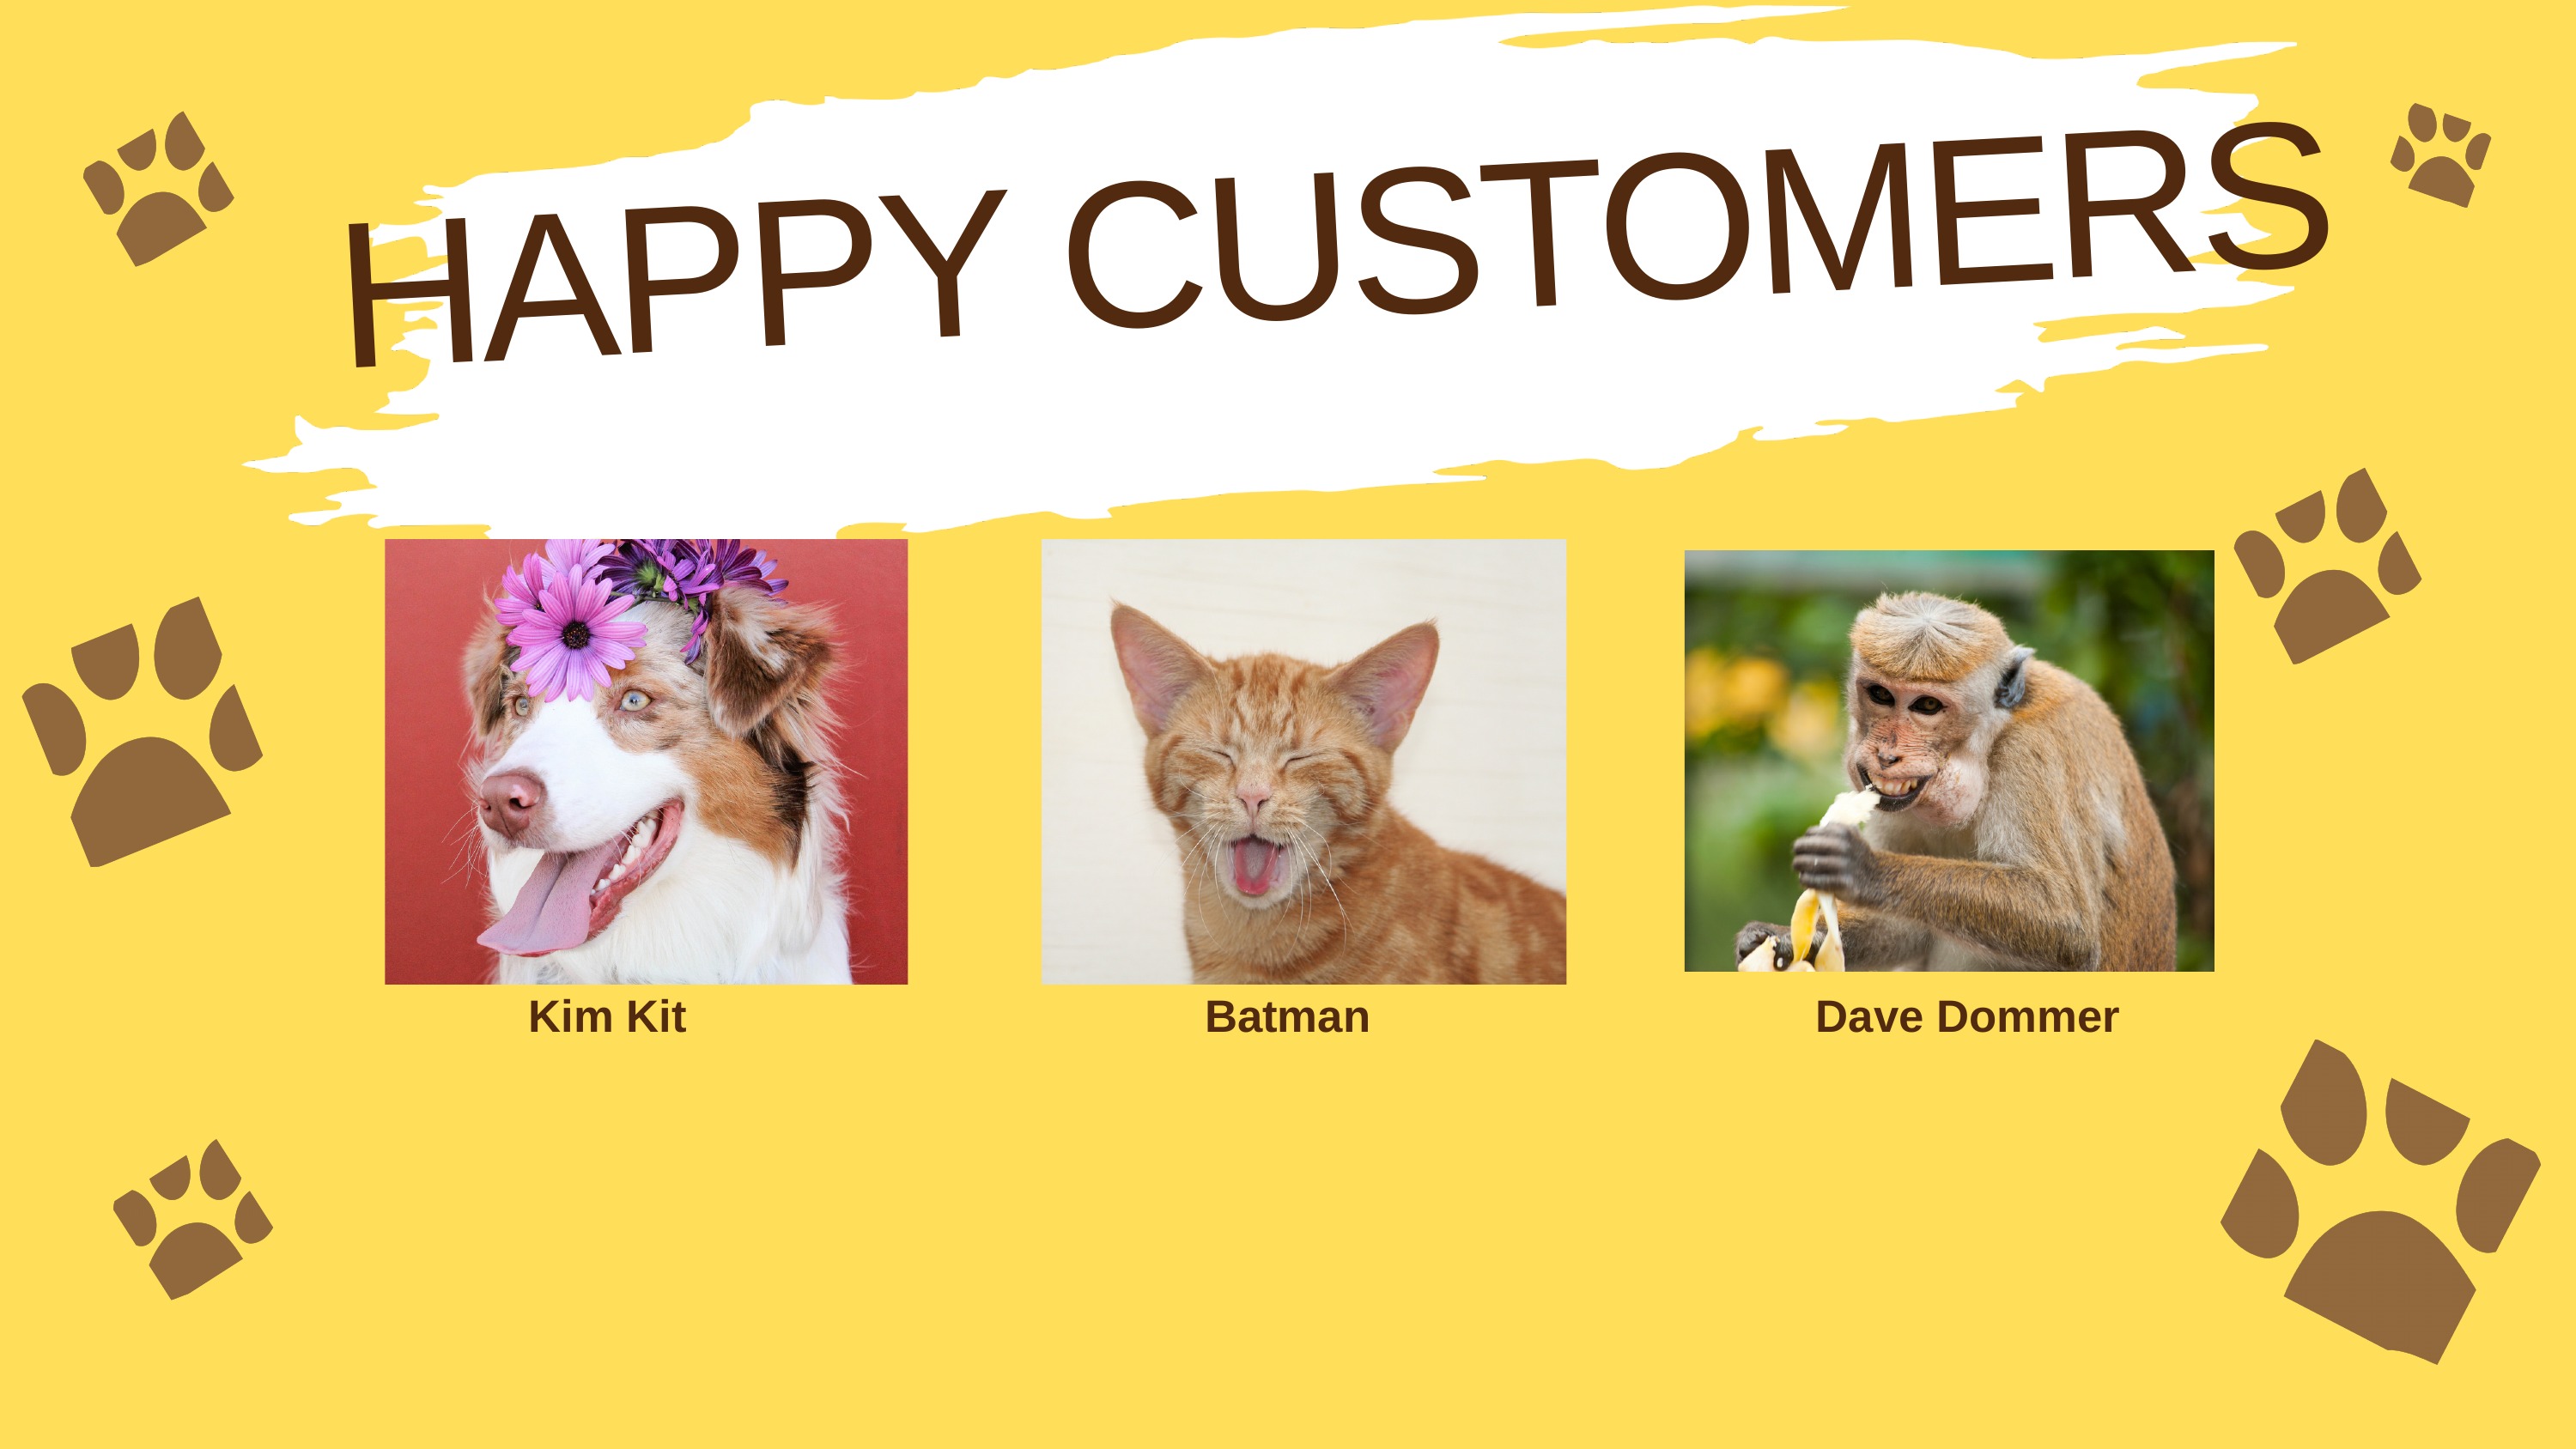

HAPPY CUSTOMERS

Kim Kit
Batman
Dave Dommer